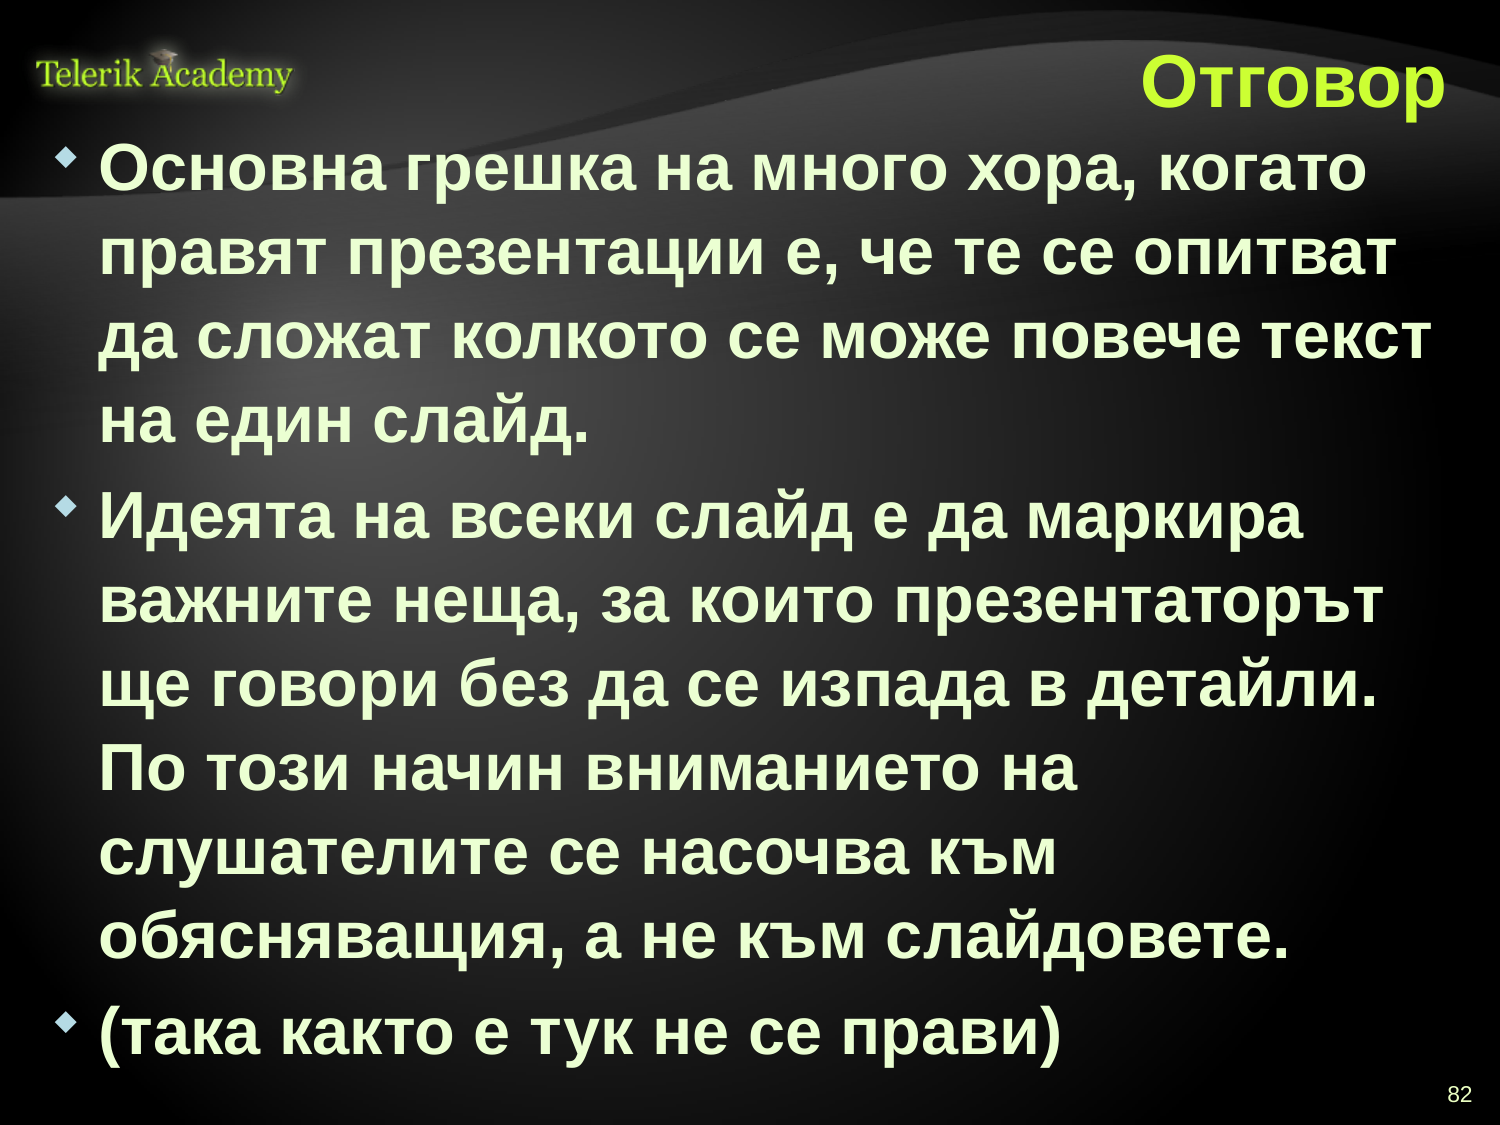

# Отговор
Основна грешка на много хора, когато правят презентации е, че те се опитват да сложат колкото се може повече текст на един слайд.
Идеята на всеки слайд е да маркира важните неща, за които презентаторът ще говори без да се изпада в детайли. По този начин вниманието на слушателите се насочва към обясняващия, а не към слайдовете.
(така както е тук не се прави)
82